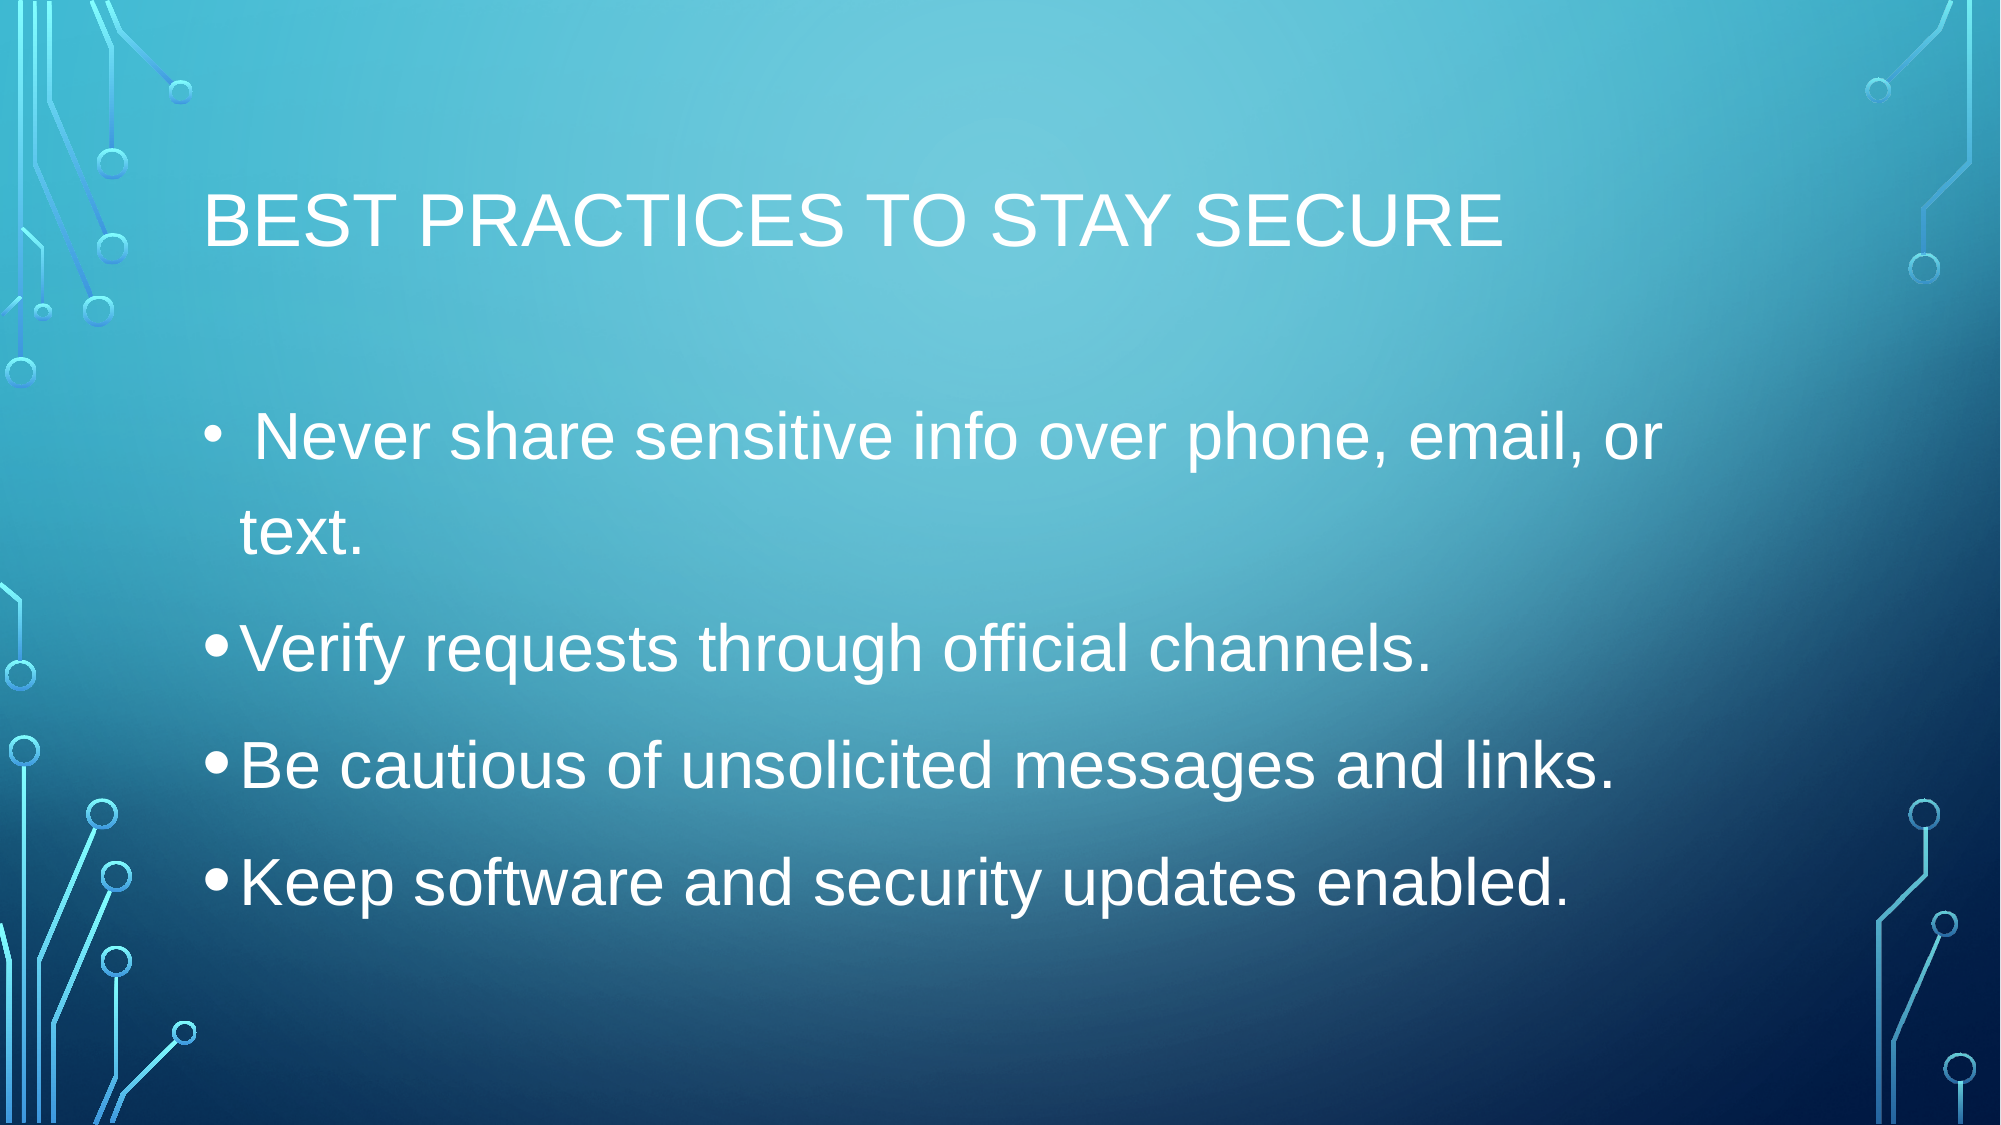

# Best practices to stay secure
 Never share sensitive info over phone, email, or text.
Verify requests through official channels.
Be cautious of unsolicited messages and links.
Keep software and security updates enabled.